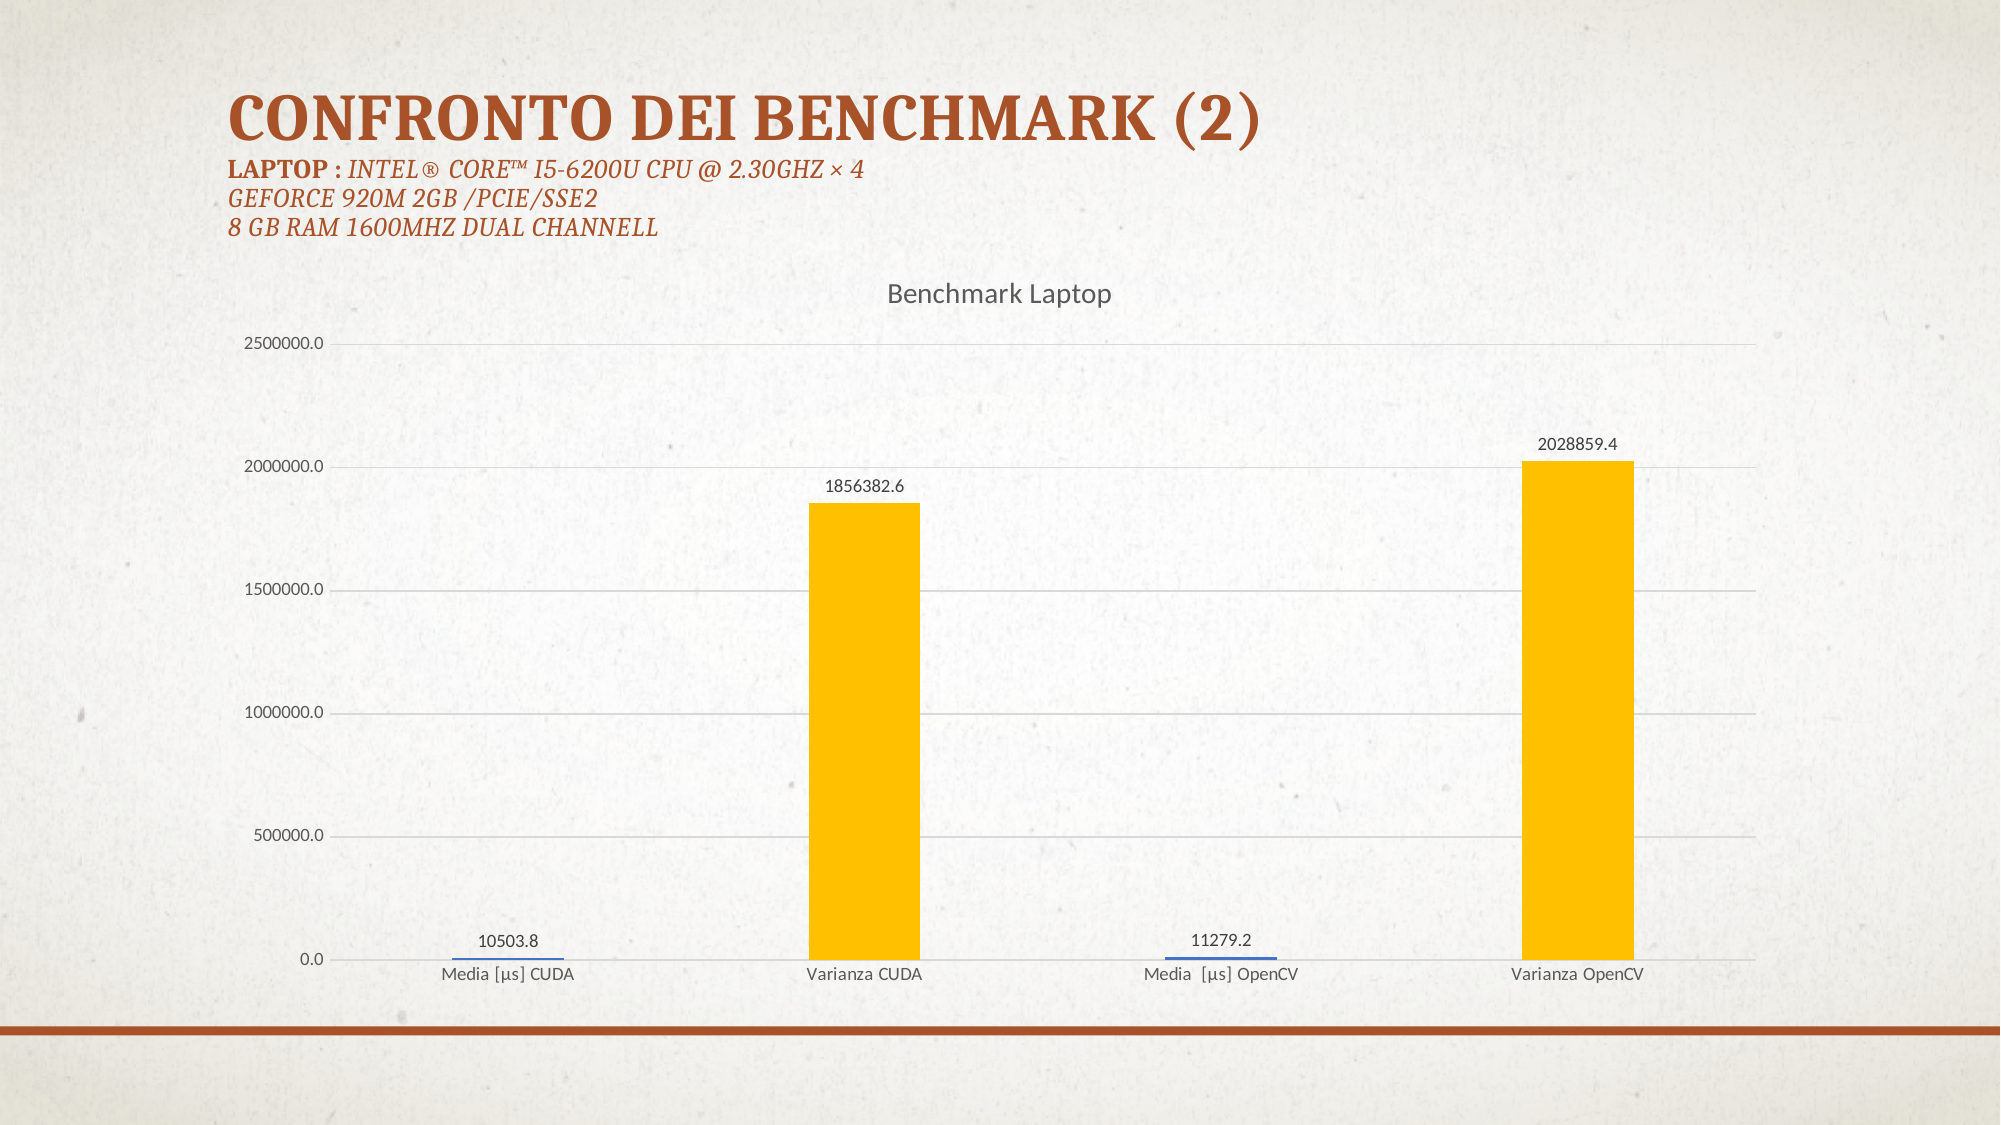

# Confronto dei benchmark (2) laptop : Intel® Core™ i5-6200U CPU @ 2.30GHz × 4 GeForce 920M 2GB /PCIe/SSE2 8 GB Ram 1600Mhz dual channell

### Chart: Benchmark Laptop

| Category |  |
|---|---|
| Media [µs] CUDA | 10503.77759290072 |
| Varianza CUDA | 1856382.5558334123 |
| Media  [µs] OpenCV | 11279.196440793976 |
| Varianza OpenCV | 2028859.3944384416 |